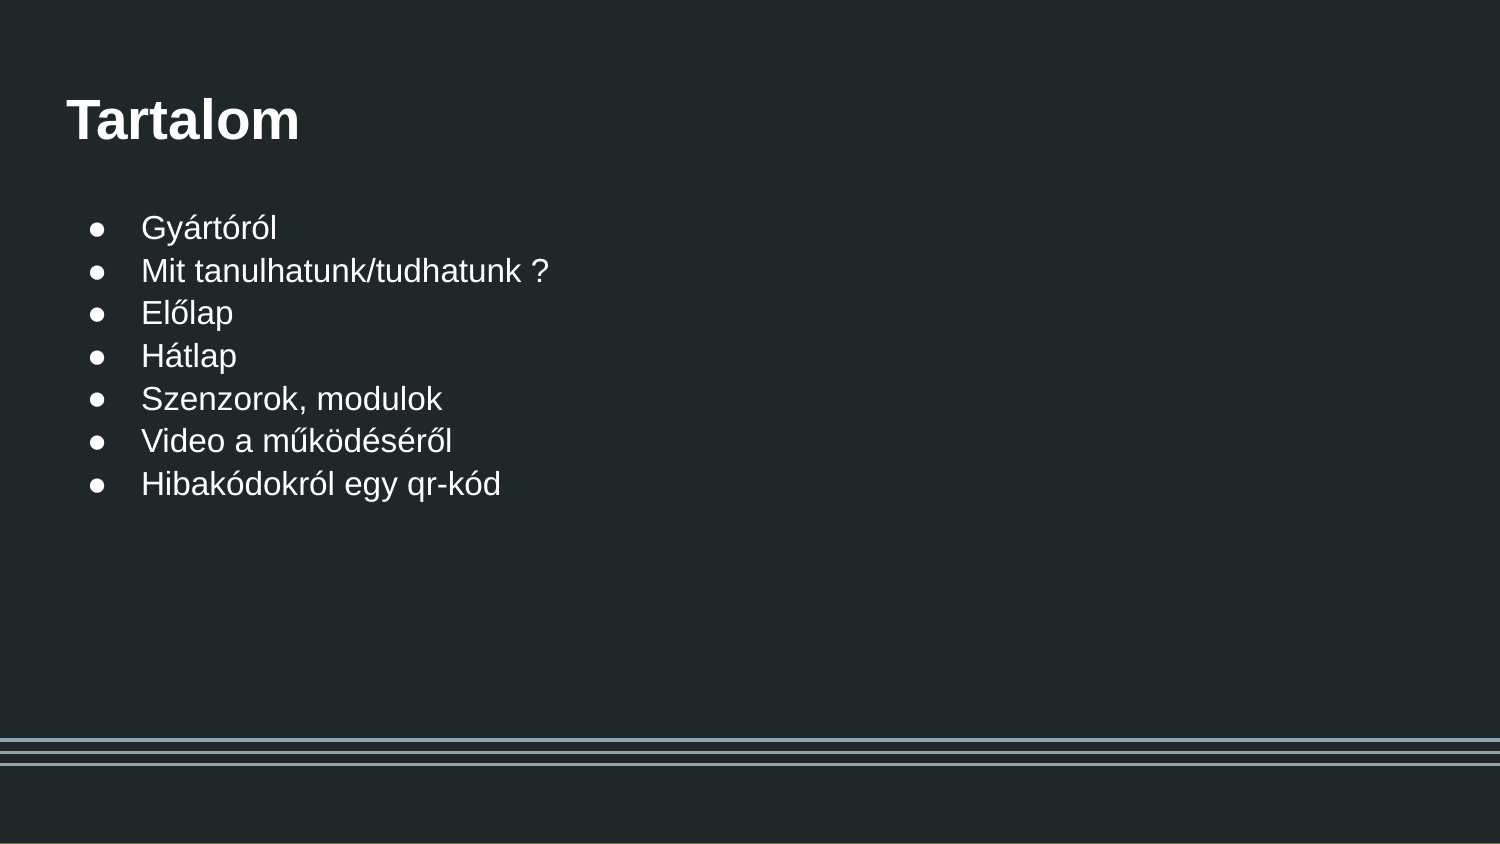

# Tartalom
Gyártóról
Mit tanulhatunk/tudhatunk ?
Előlap
Hátlap
Szenzorok, modulok
Video a működéséről
Hibakódokról egy qr-kód